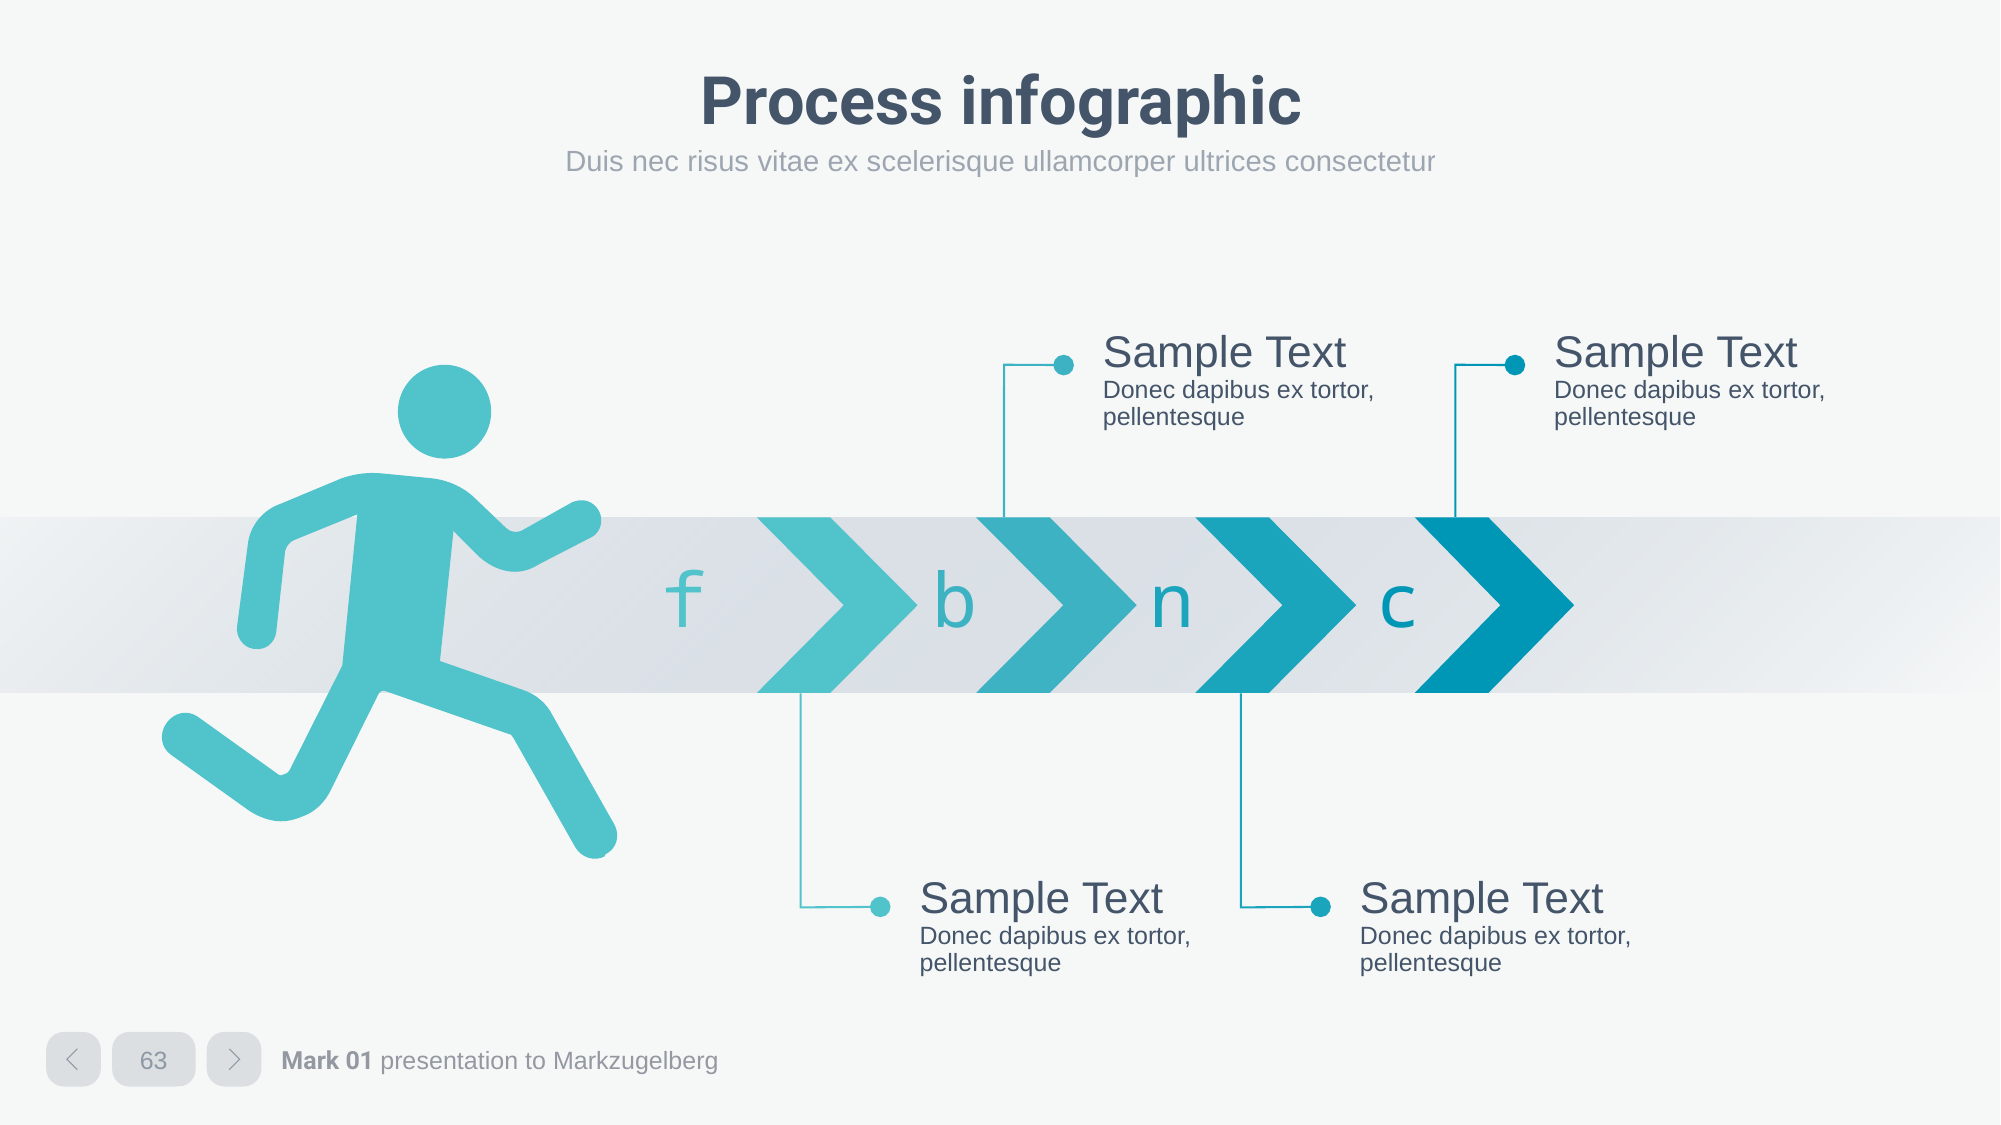

# Process infographic
Duis nec risus vitae ex scelerisque ullamcorper ultrices consectetur
Sample Text
Donec dapibus ex tortor, pellentesque
Sample Text
Donec dapibus ex tortor, pellentesque

f
b
n
c

Sample Text
Donec dapibus ex tortor, pellentesque
Sample Text
Donec dapibus ex tortor, pellentesque